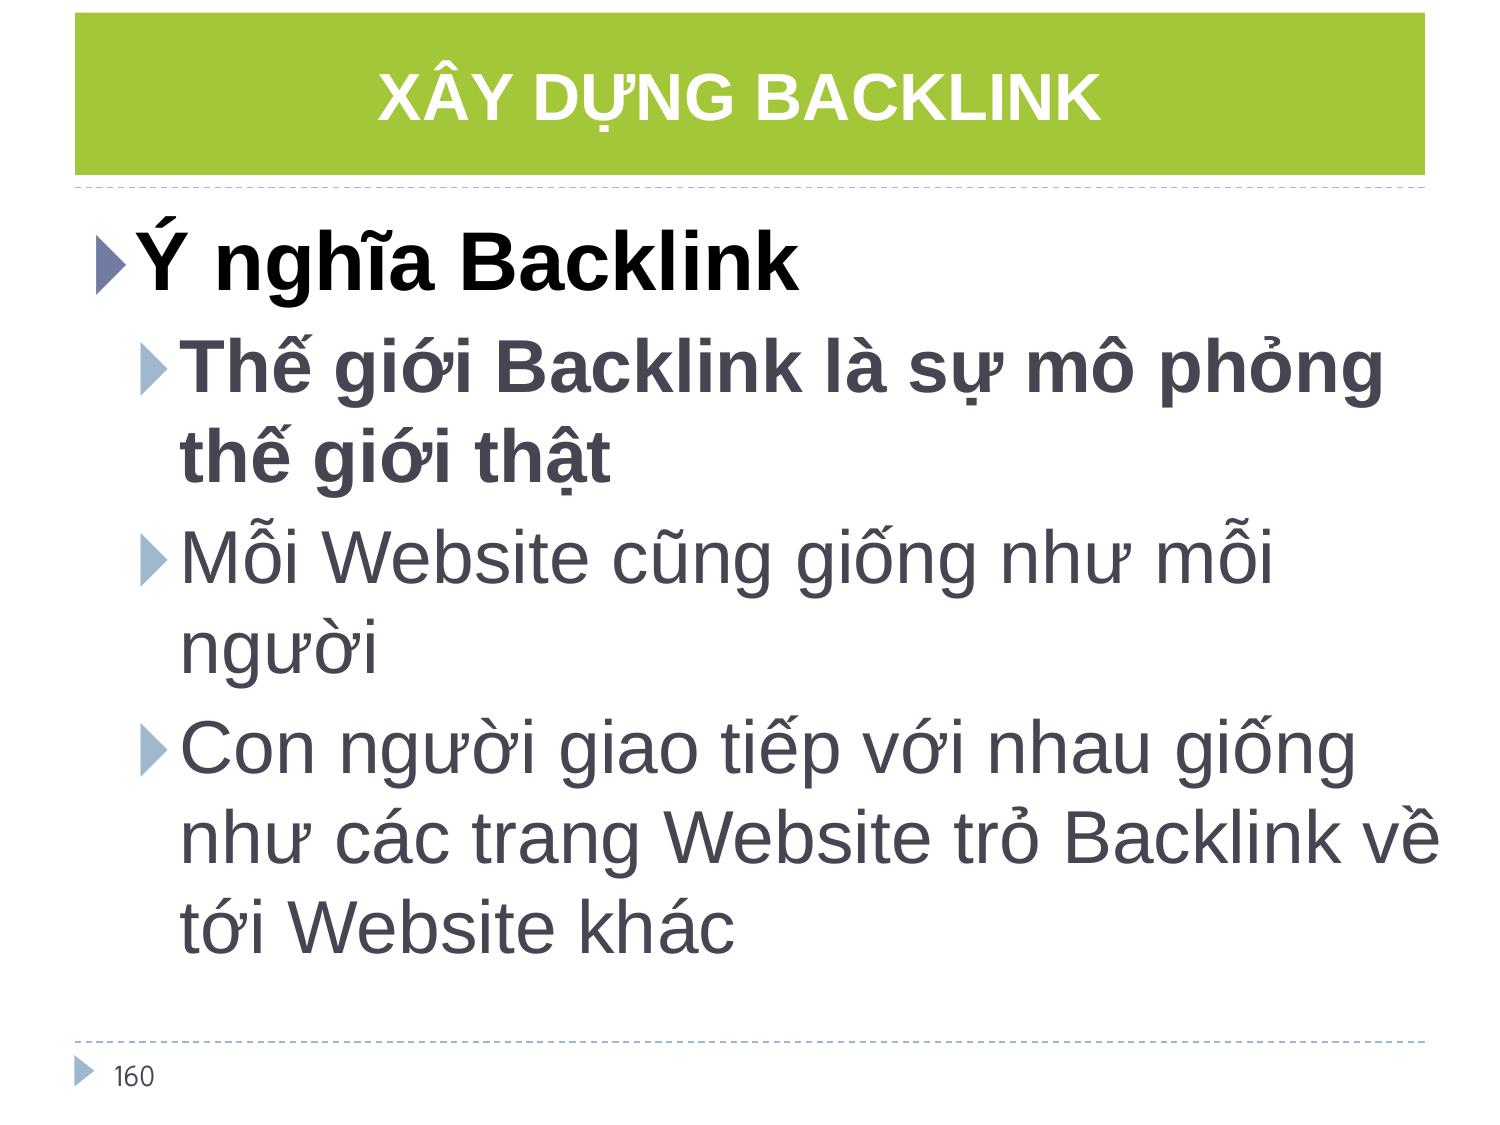

# XÂY DỰNG BACKLINK
Ý nghĩa Backlink
Thế giới Backlink là sự mô phỏng thế giới thật
Mỗi Website cũng giống như mỗi người
Con người giao tiếp với nhau giống như các trang Website trỏ Backlink về tới Website khác

160